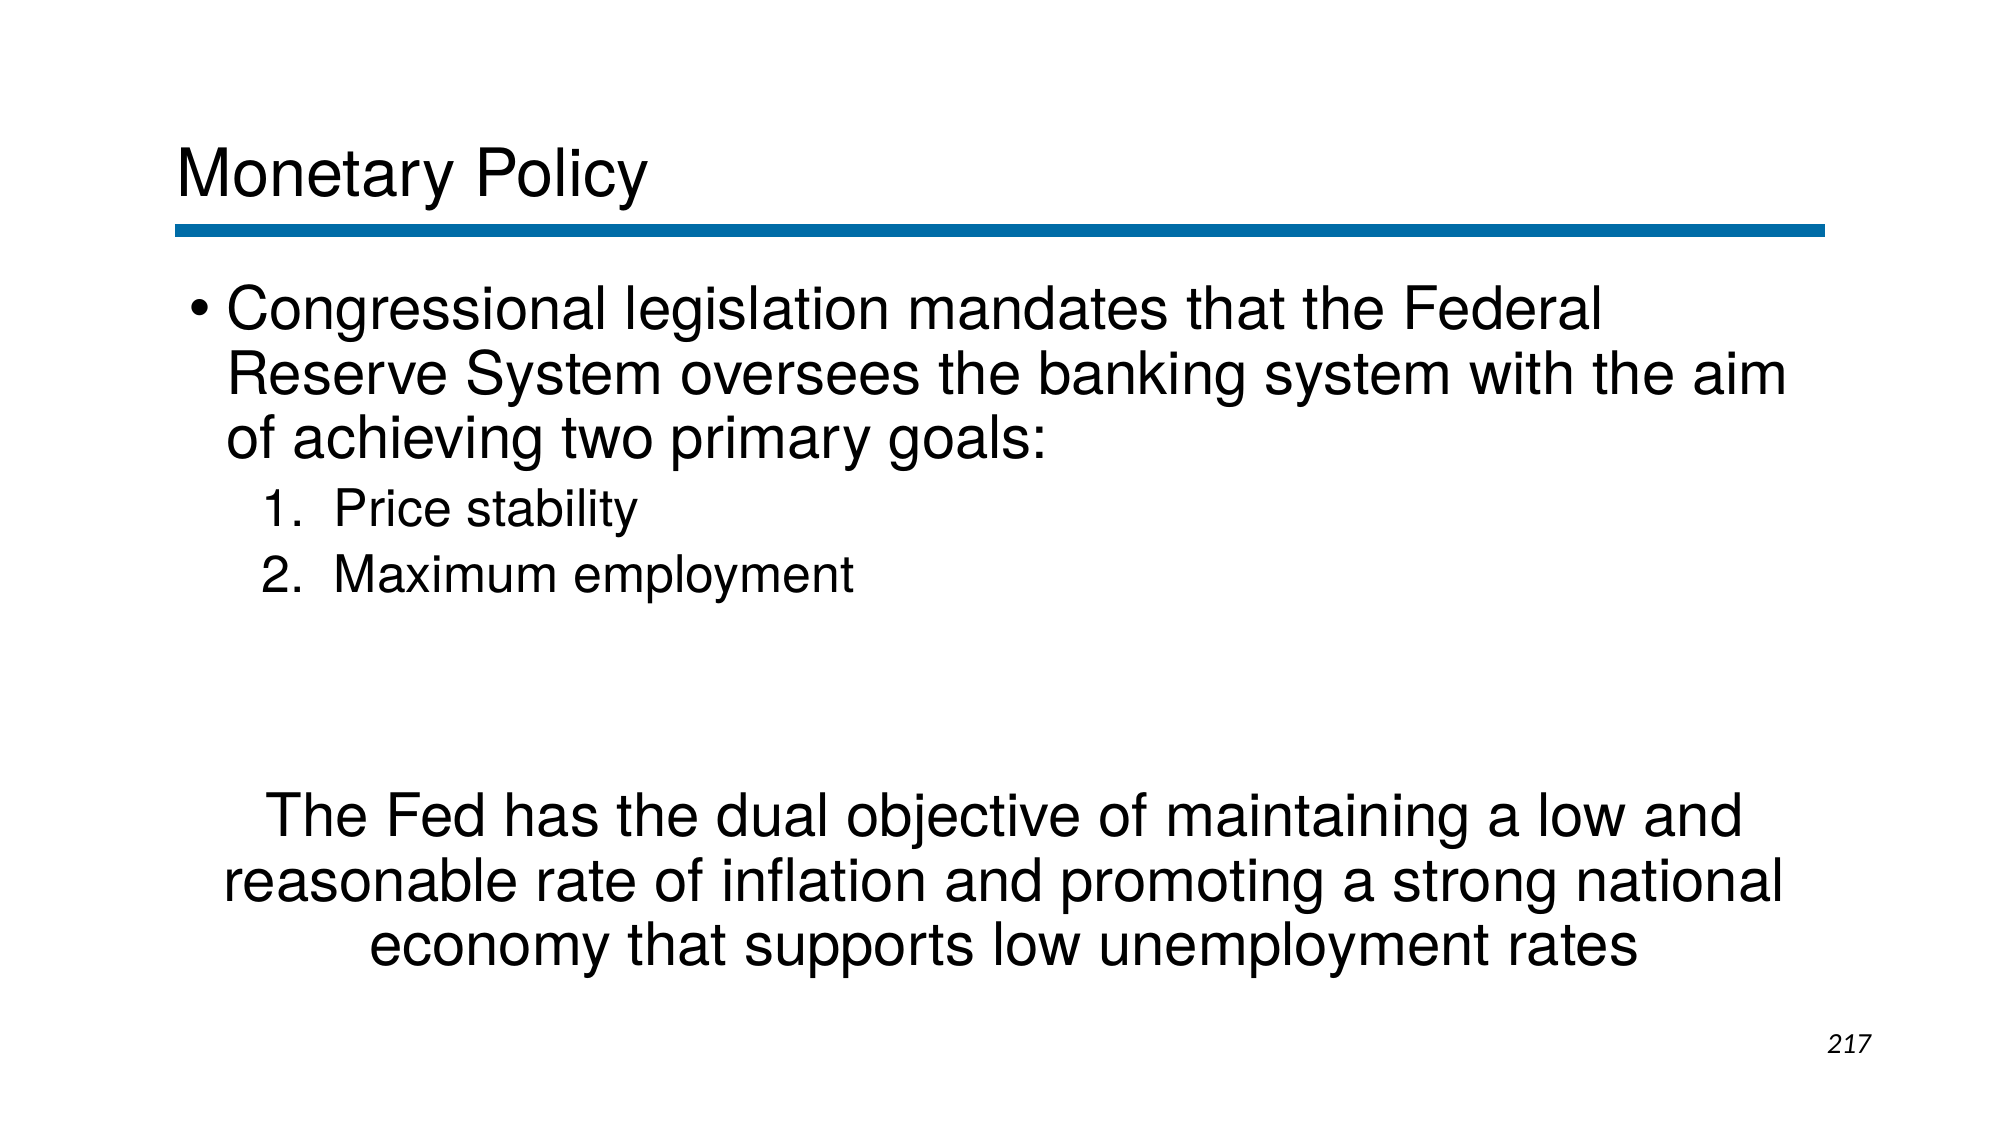

# Monetary Policy
Congressional legislation mandates that the Federal Reserve System oversees the banking system with the aim of achieving two primary goals:
Price stability
Maximum employment

The Fed has the dual objective of maintaining a low and reasonable rate of inflation and promoting a strong national economy that supports low unemployment rates